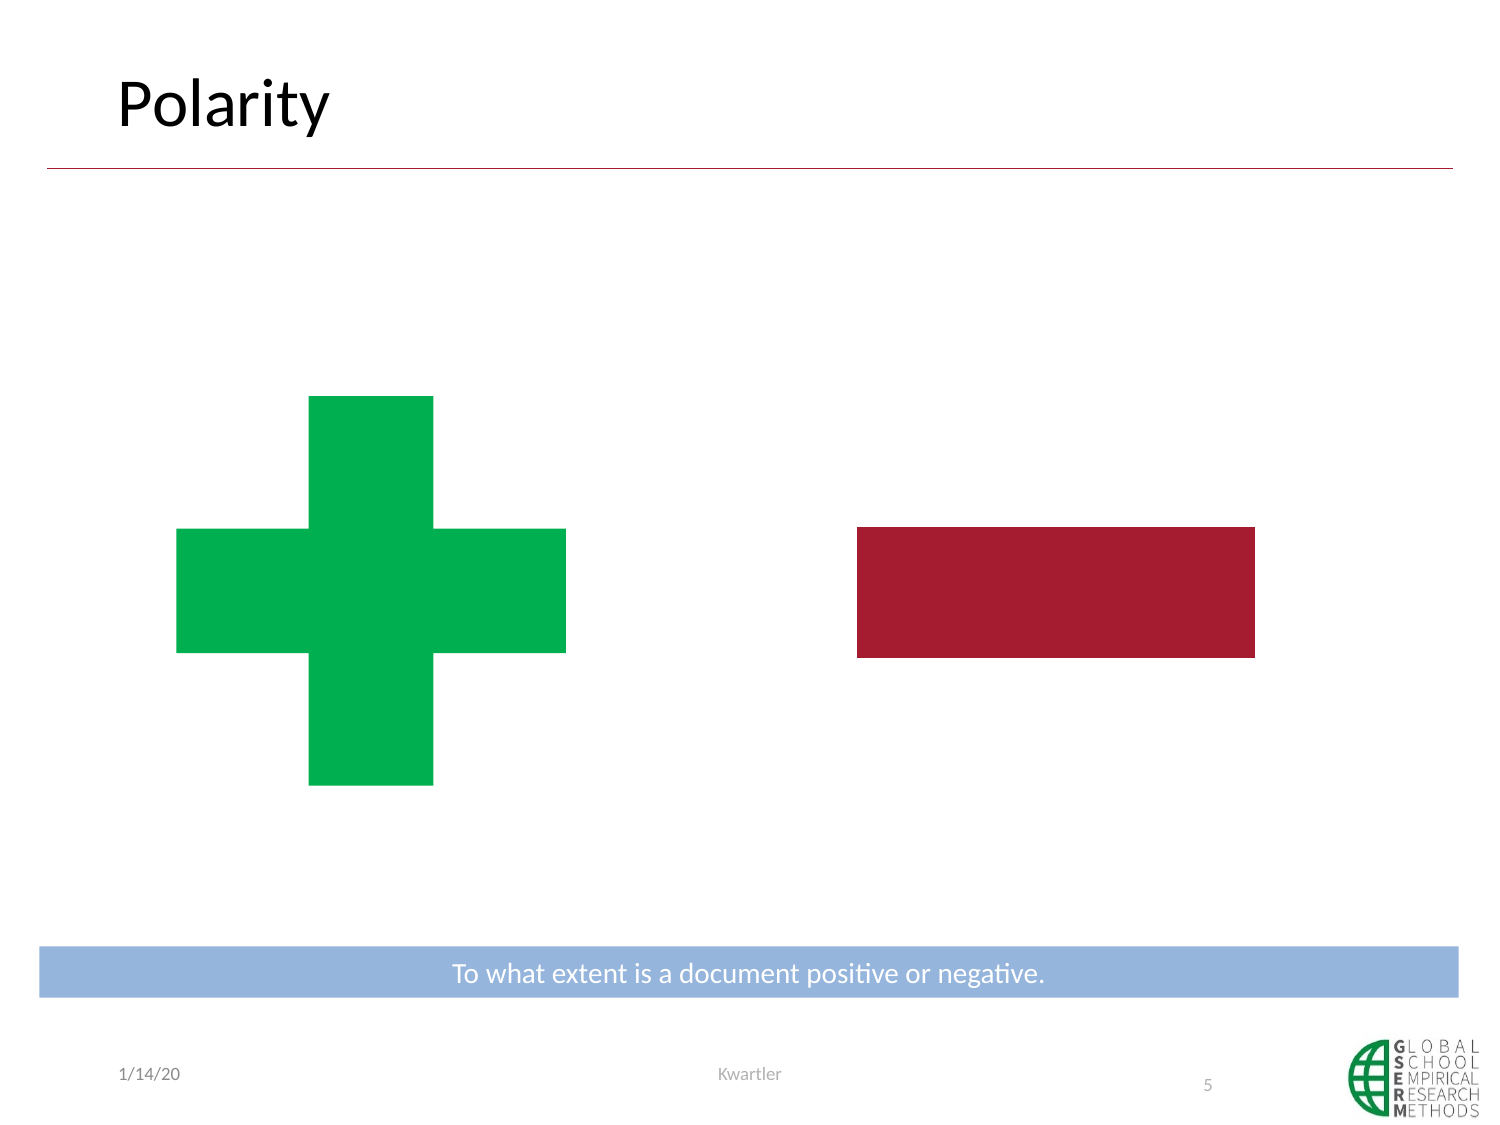

# Polarity

To what extent is a document positive or negative.
1/14/20
Kwartler
5